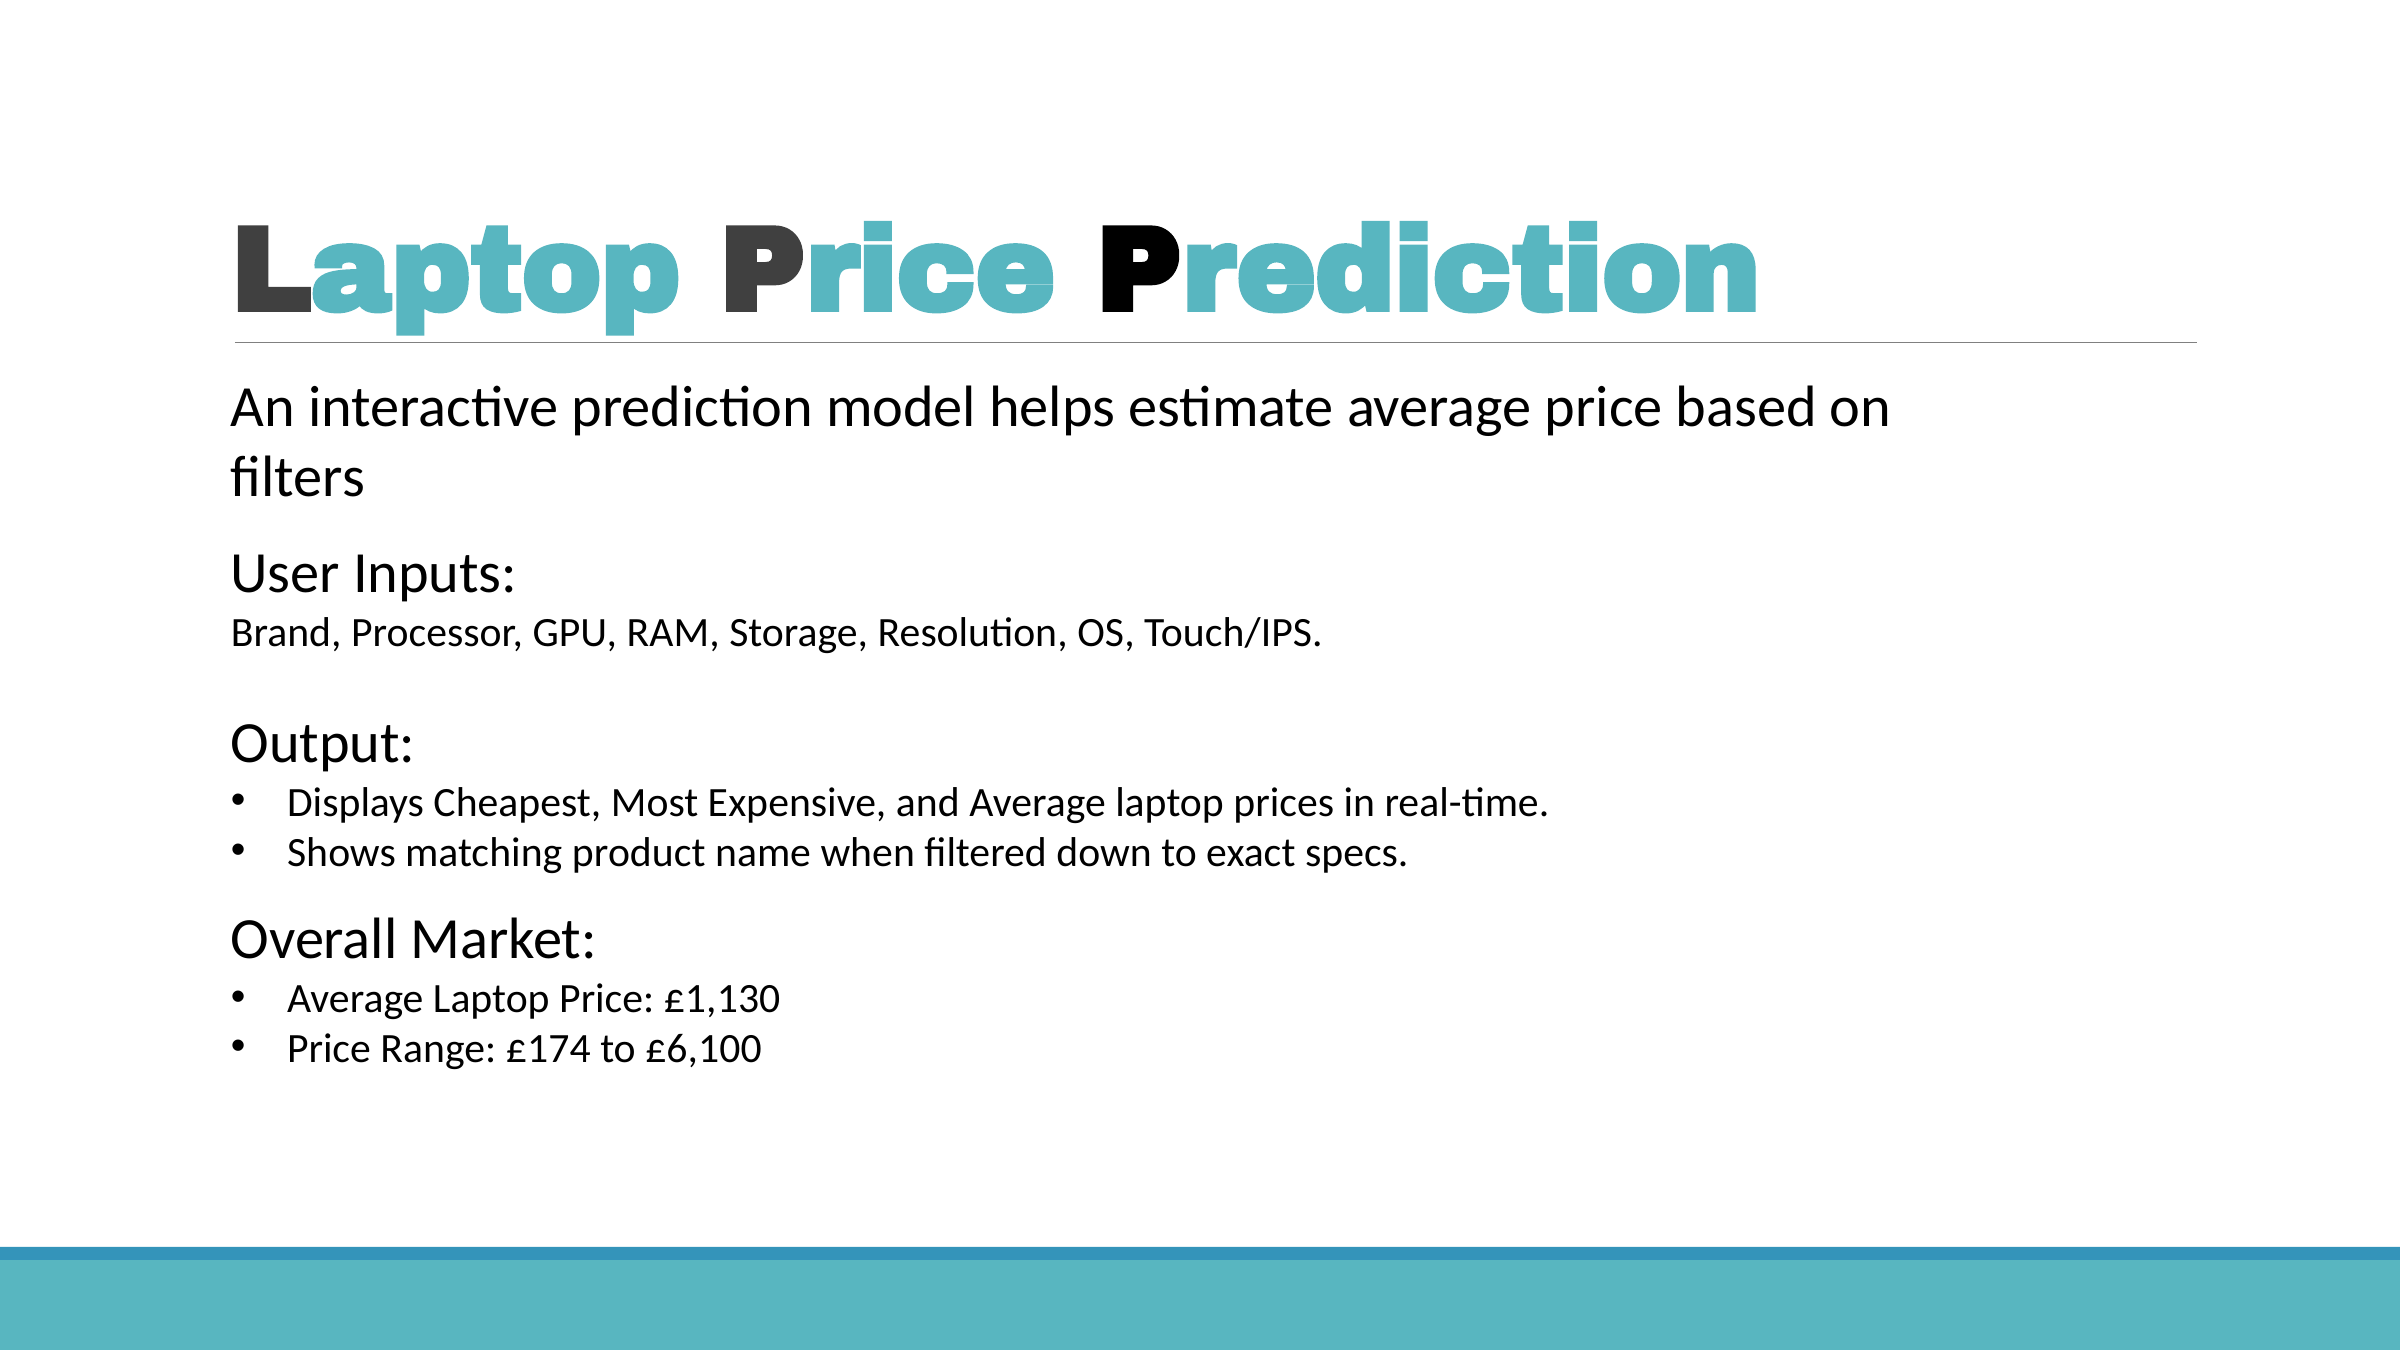

# Laptop Price Prediction
An interactive prediction model helps estimate average price based on filters

User Inputs:
Brand, Processor, GPU, RAM, Storage, Resolution, OS, Touch/IPS.

Output:
Displays Cheapest, Most Expensive, and Average laptop prices in real-time.
Shows matching product name when filtered down to exact specs.

Overall Market:
Average Laptop Price: £1,130
Price Range: £174 to £6,100